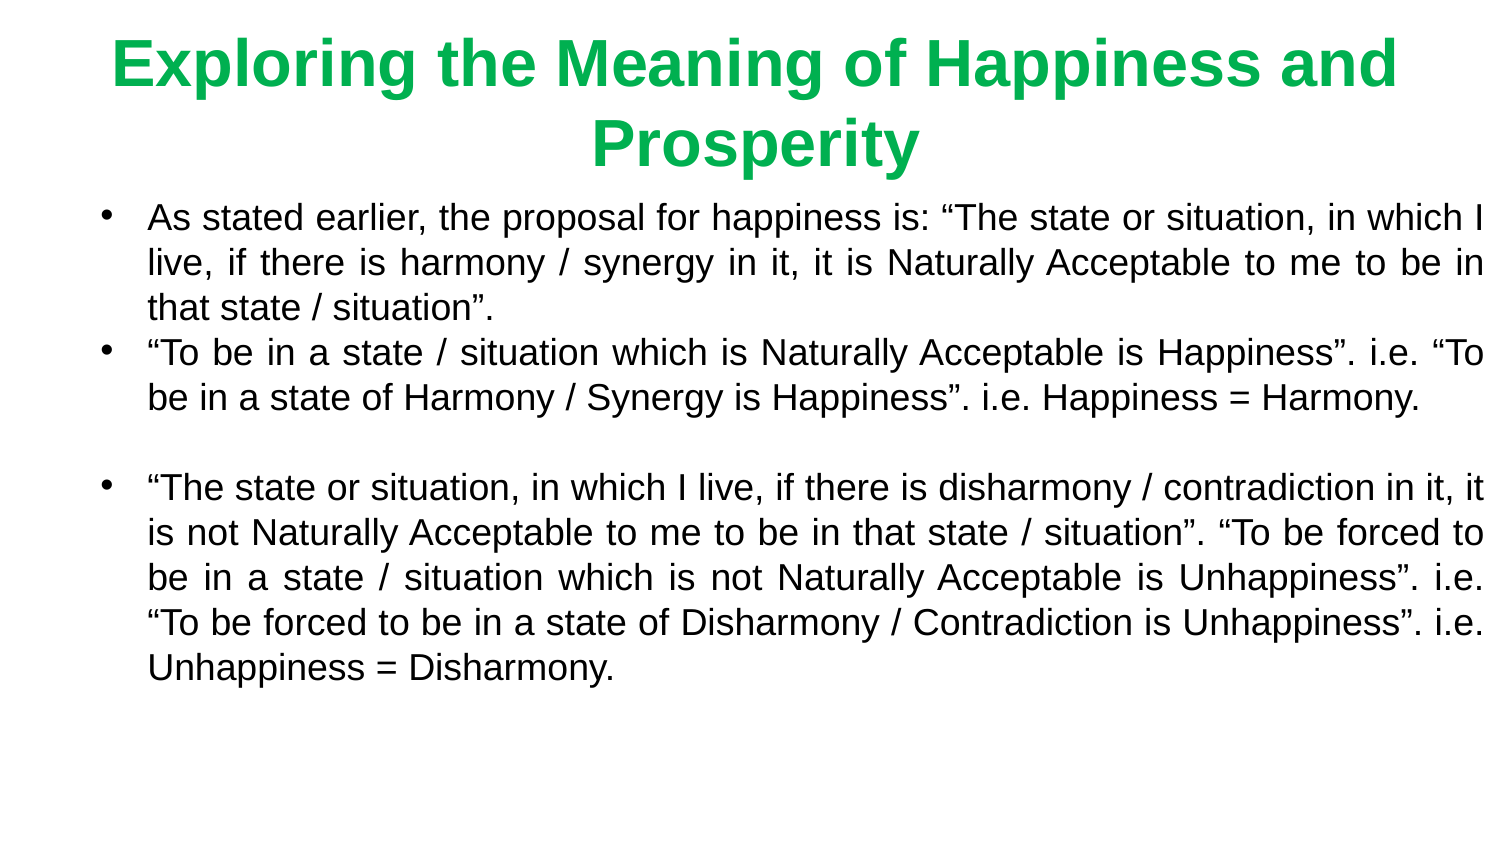

# Exploring the Meaning of Happiness and Prosperity
As stated earlier, the proposal for happiness is: “The state or situation, in which I live, if there is harmony / synergy in it, it is Naturally Acceptable to me to be in that state / situation”.
“To be in a state / situation which is Naturally Acceptable is Happiness”. i.e. “To be in a state of Harmony / Synergy is Happiness”. i.e. Happiness = Harmony.

“The state or situation, in which I live, if there is disharmony / contradiction in it, it is not Naturally Acceptable to me to be in that state / situation”. “To be forced to be in a state / situation which is not Naturally Acceptable is Unhappiness”. i.e. “To be forced to be in a state of Disharmony / Contradiction is Unhappiness”. i.e. Unhappiness = Disharmony.